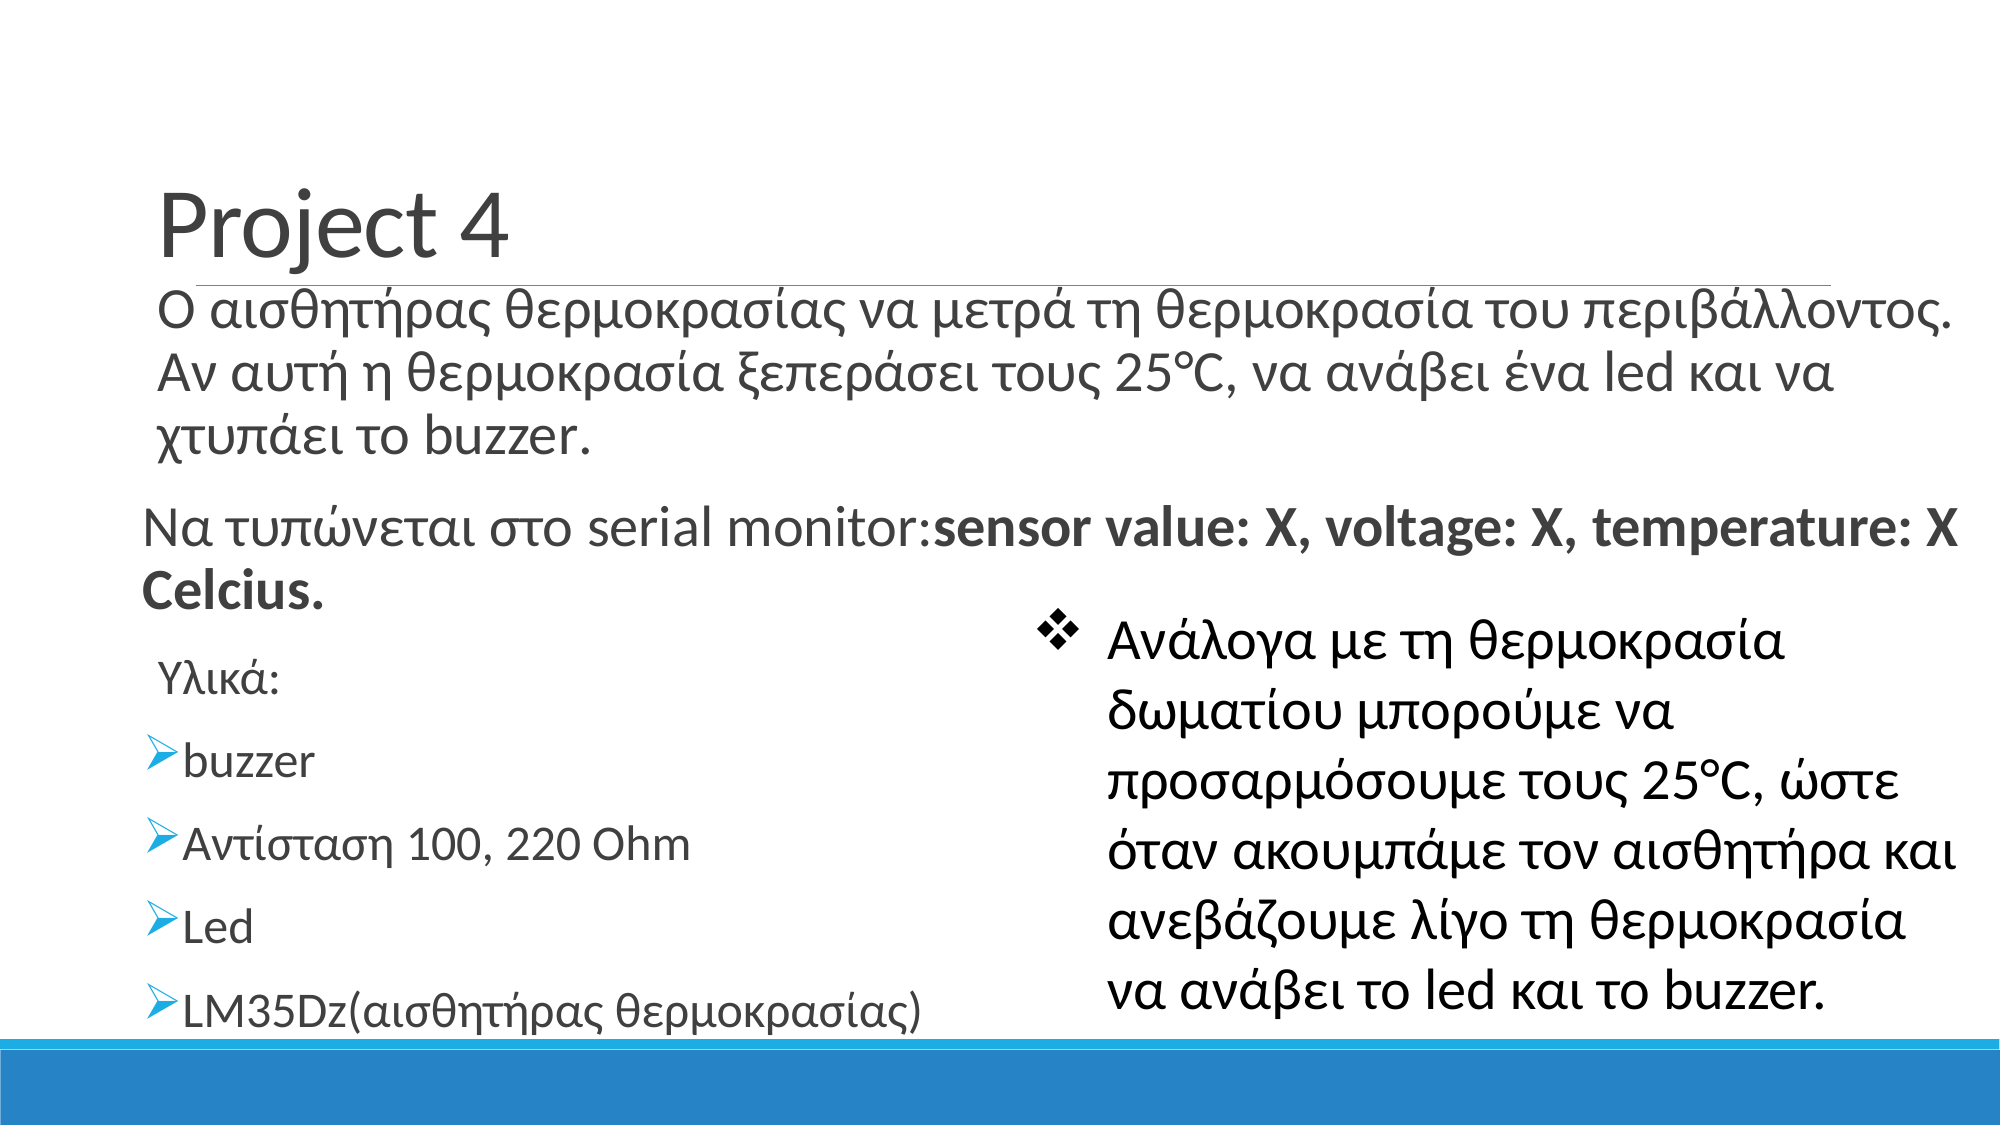

# Project 4
Ο αισθητήρας θερμοκρασίας να μετρά τη θερμοκρασία του περιβάλλοντος. Αν αυτή η θερμοκρασία ξεπεράσει τους 25°C, να ανάβει ένα led και να χτυπάει το buzzer.
Να τυπώνεται στο serial monitor:sensor value: Χ, voltage: Χ, temperature: Χ Celcius.
Υλικά:
buzzer
Αντίσταση 100, 220 Ohm
Led
LM35Dz(αισθητήρας θερμοκρασίας)

Ανάλογα με τη θερμοκρασία δωματίου μπορούμε να προσαρμόσουμε τους 25°C, ώστε όταν ακουμπάμε τον αισθητήρα και ανεβάζουμε λίγο τη θερμοκρασία να ανάβει το led και το buzzer.